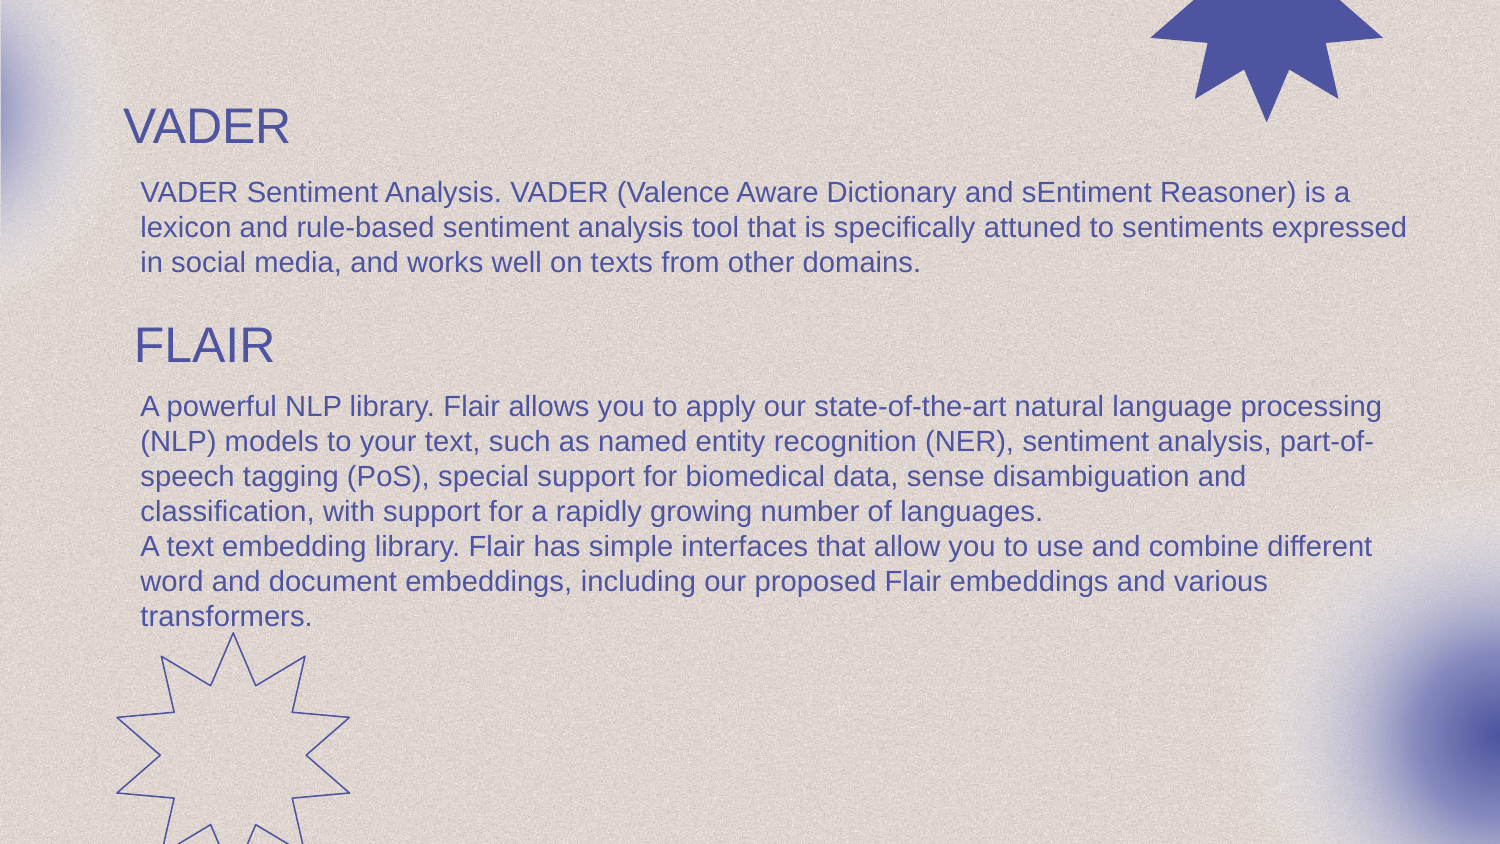

# VADER
VADER Sentiment Analysis. VADER (Valence Aware Dictionary and sEntiment Reasoner) is a lexicon and rule-based sentiment analysis tool that is specifically attuned to sentiments expressed in social media, and works well on texts from other domains.
FLAIR
A powerful NLP library. Flair allows you to apply our state-of-the-art natural language processing (NLP) models to your text, such as named entity recognition (NER), sentiment analysis, part-of-speech tagging (PoS), special support for biomedical data, sense disambiguation and classification, with support for a rapidly growing number of languages.
A text embedding library. Flair has simple interfaces that allow you to use and combine different word and document embeddings, including our proposed Flair embeddings and various transformers.